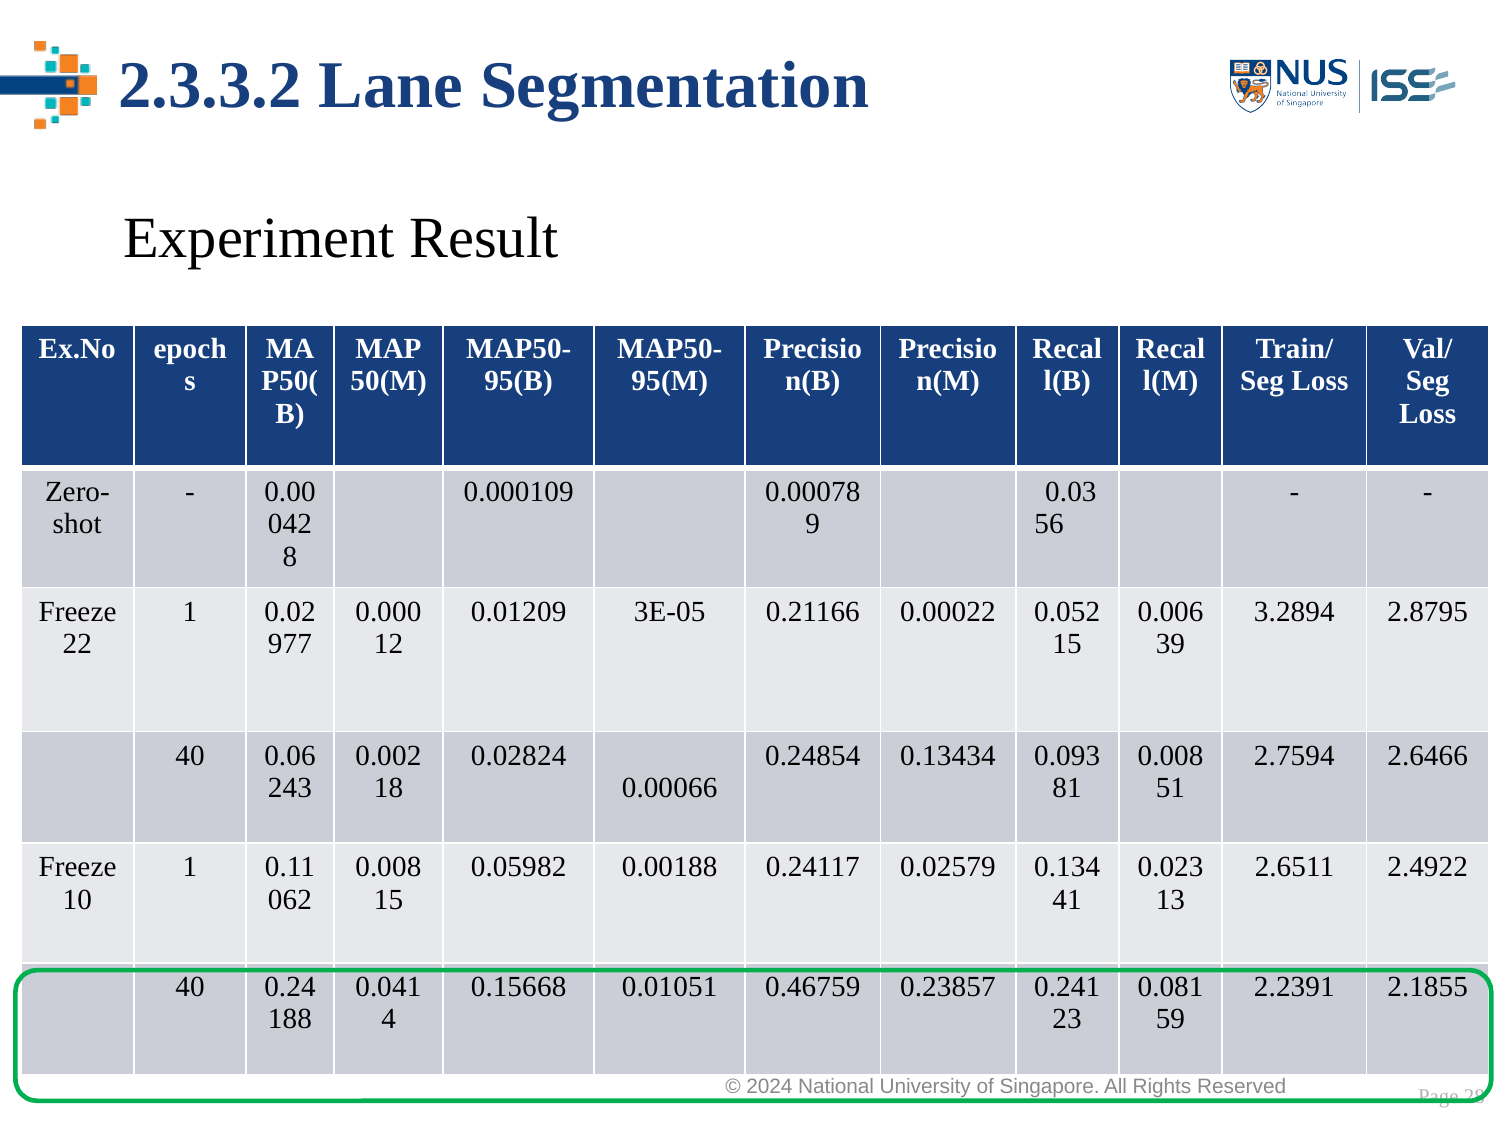

# 2.3.3.2 Lane Segmentation
Experiment Result
| Ex.No | epochs | MAP50(B) | MAP50(M) | MAP50-95(B) | MAP50-95(M) | Precision(B) | Precision(M) | Recall(B) | Recall(M) | Train/Seg Loss | Val/ Seg Loss |
| --- | --- | --- | --- | --- | --- | --- | --- | --- | --- | --- | --- |
| Zero-shot | - | 0.000428 |  | 0.000109 |  | 0.000789 |  | 0.0356 |  | - | - |
| Freeze 22 | 1 | 0.02977 | 0.00012 | 0.01209 | 3E-05 | 0.21166 | 0.00022 | 0.05215 | 0.00639 | 3.2894 | 2.8795 |
|  | 40 | 0.06243 | 0.00218 | 0.02824 | 0.00066 | 0.24854 | 0.13434 | 0.09381 | 0.00851 | 2.7594 | 2.6466 |
| Freeze 10 | 1 | 0.11062 | 0.00815 | 0.05982 | 0.00188 | 0.24117 | 0.02579 | 0.13441 | 0.02313 | 2.6511 | 2.4922 |
|  | 40 | 0.24188 | 0.0414 | 0.15668 | 0.01051 | 0.46759 | 0.23857 | 0.24123 | 0.08159 | 2.2391 | 2.1855 |

Page 28